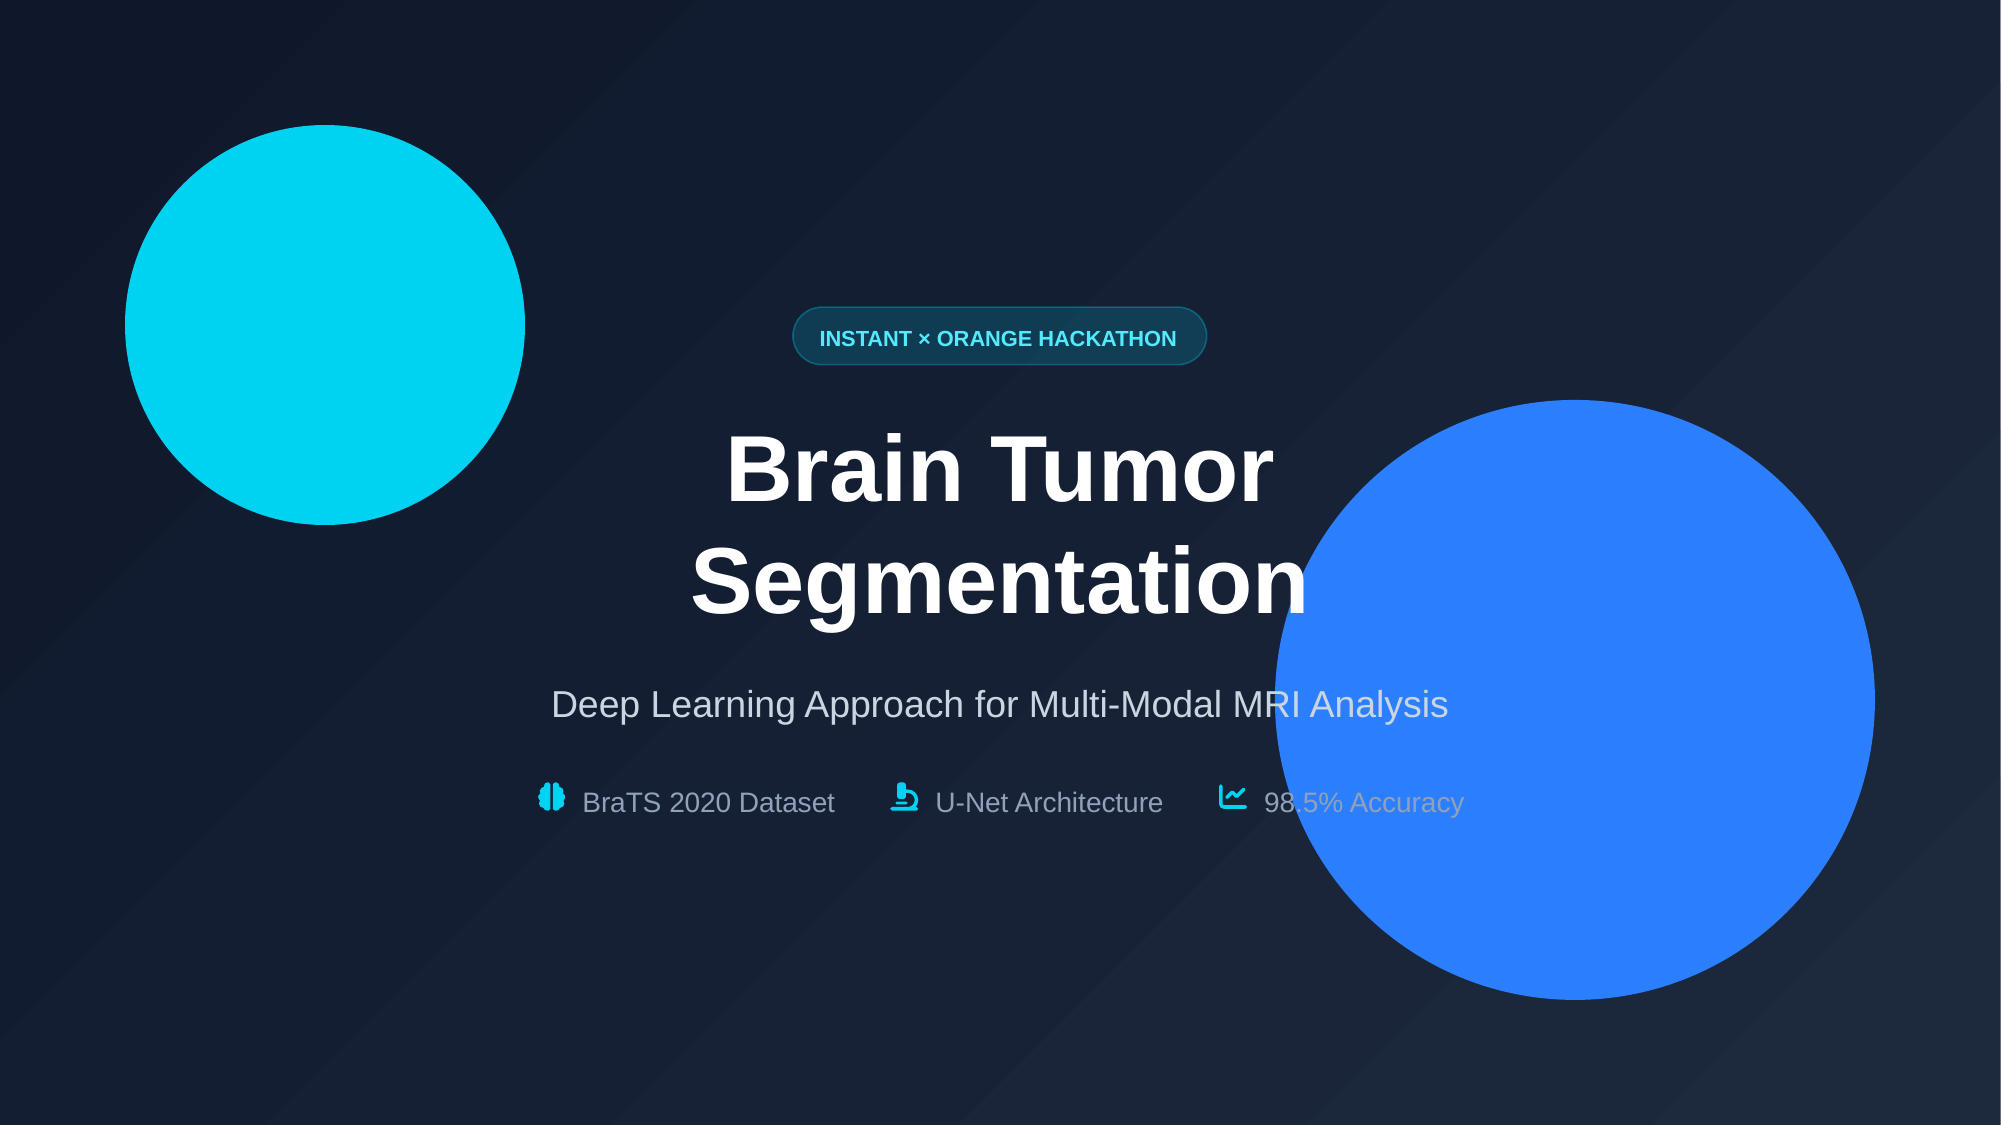

INSTANT × ORANGE HACKATHON

Brain Tumor
Segmentation
Deep Learning Approach for Multi-Modal MRI Analysis
BraTS 2020 Dataset
U-Net Architecture
98.5% Accuracy